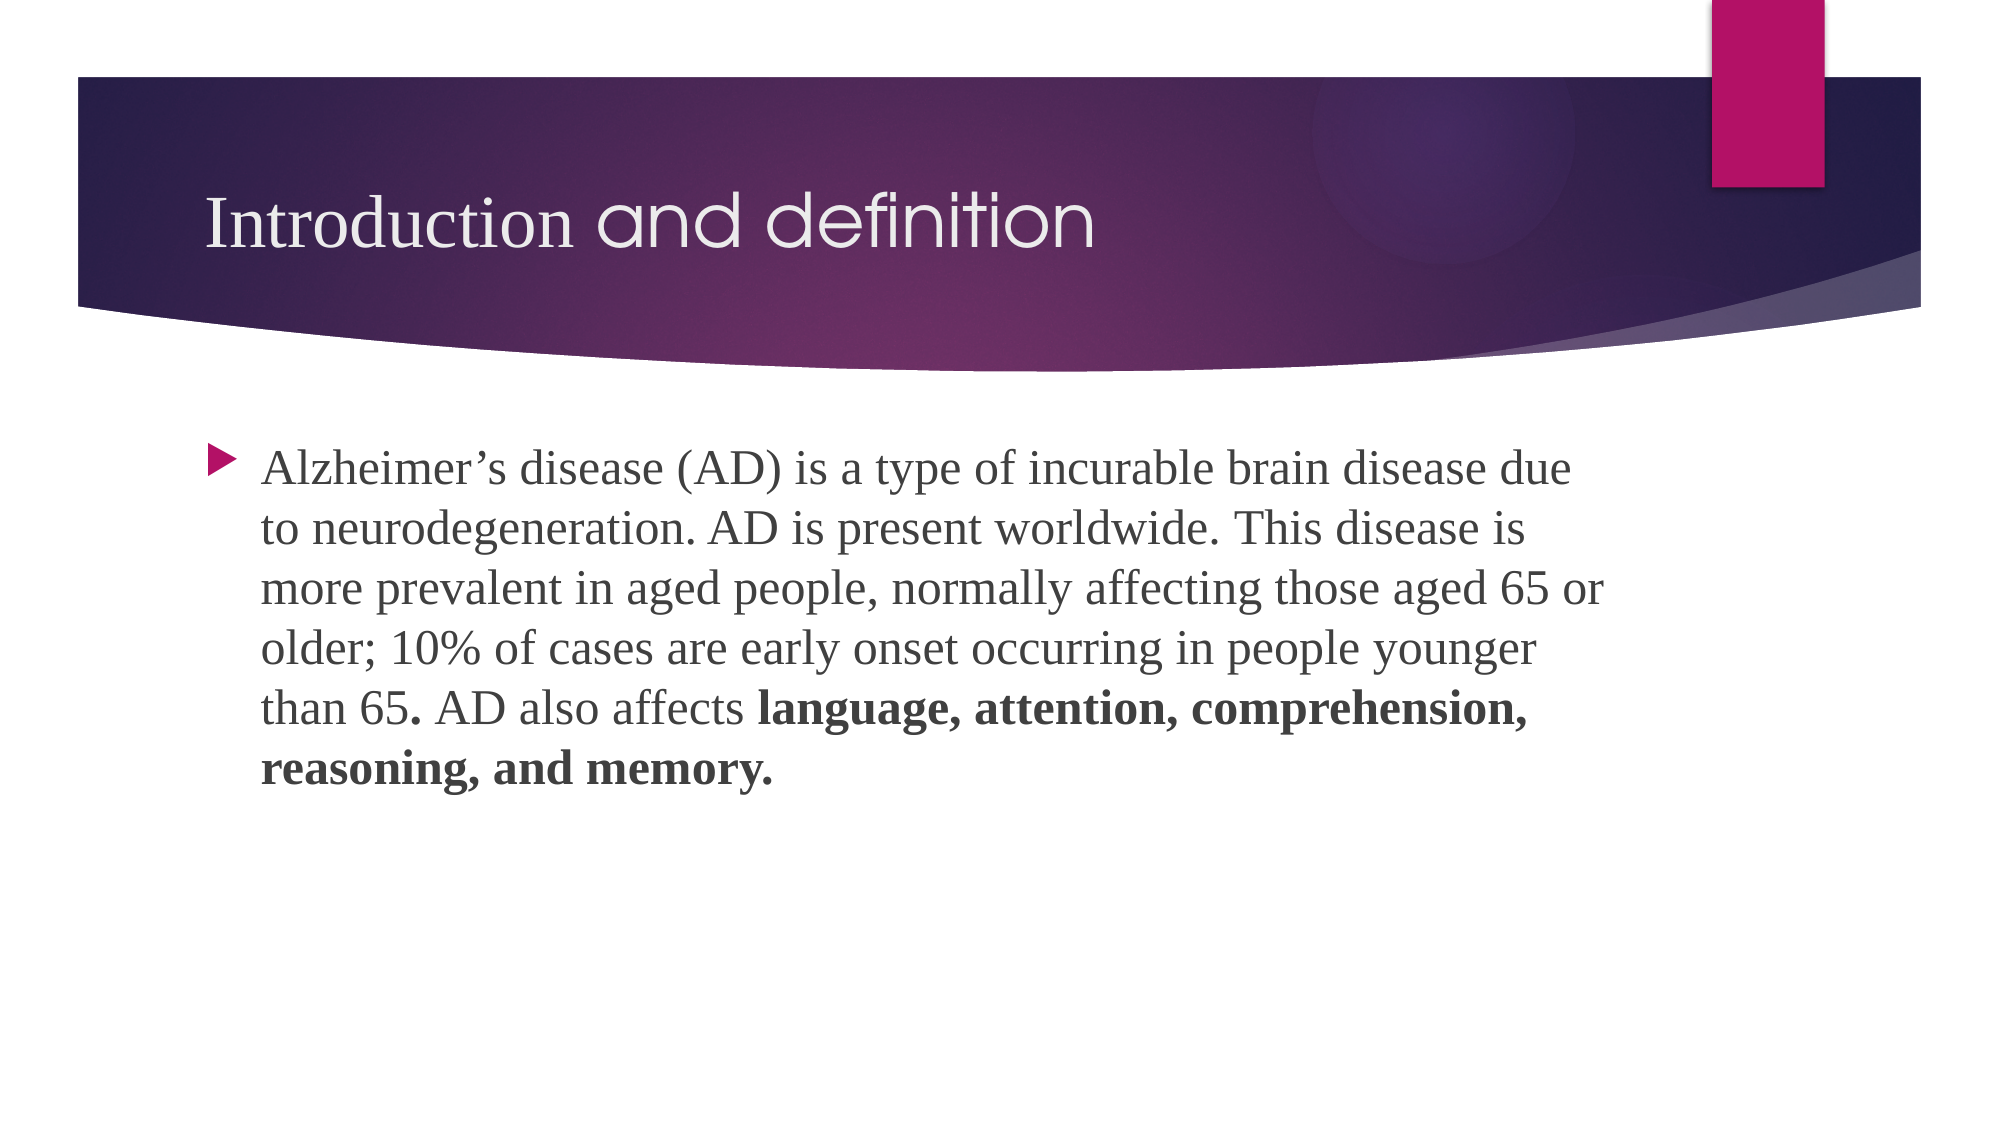

# Introduction and definition
Alzheimer’s disease (AD) is a type of incurable brain disease due to neurodegeneration. AD is present worldwide. This disease is more prevalent in aged people, normally affecting those aged 65 or older; 10% of cases are early onset occurring in people younger than 65. AD also affects language, attention, comprehension, reasoning, and memory.